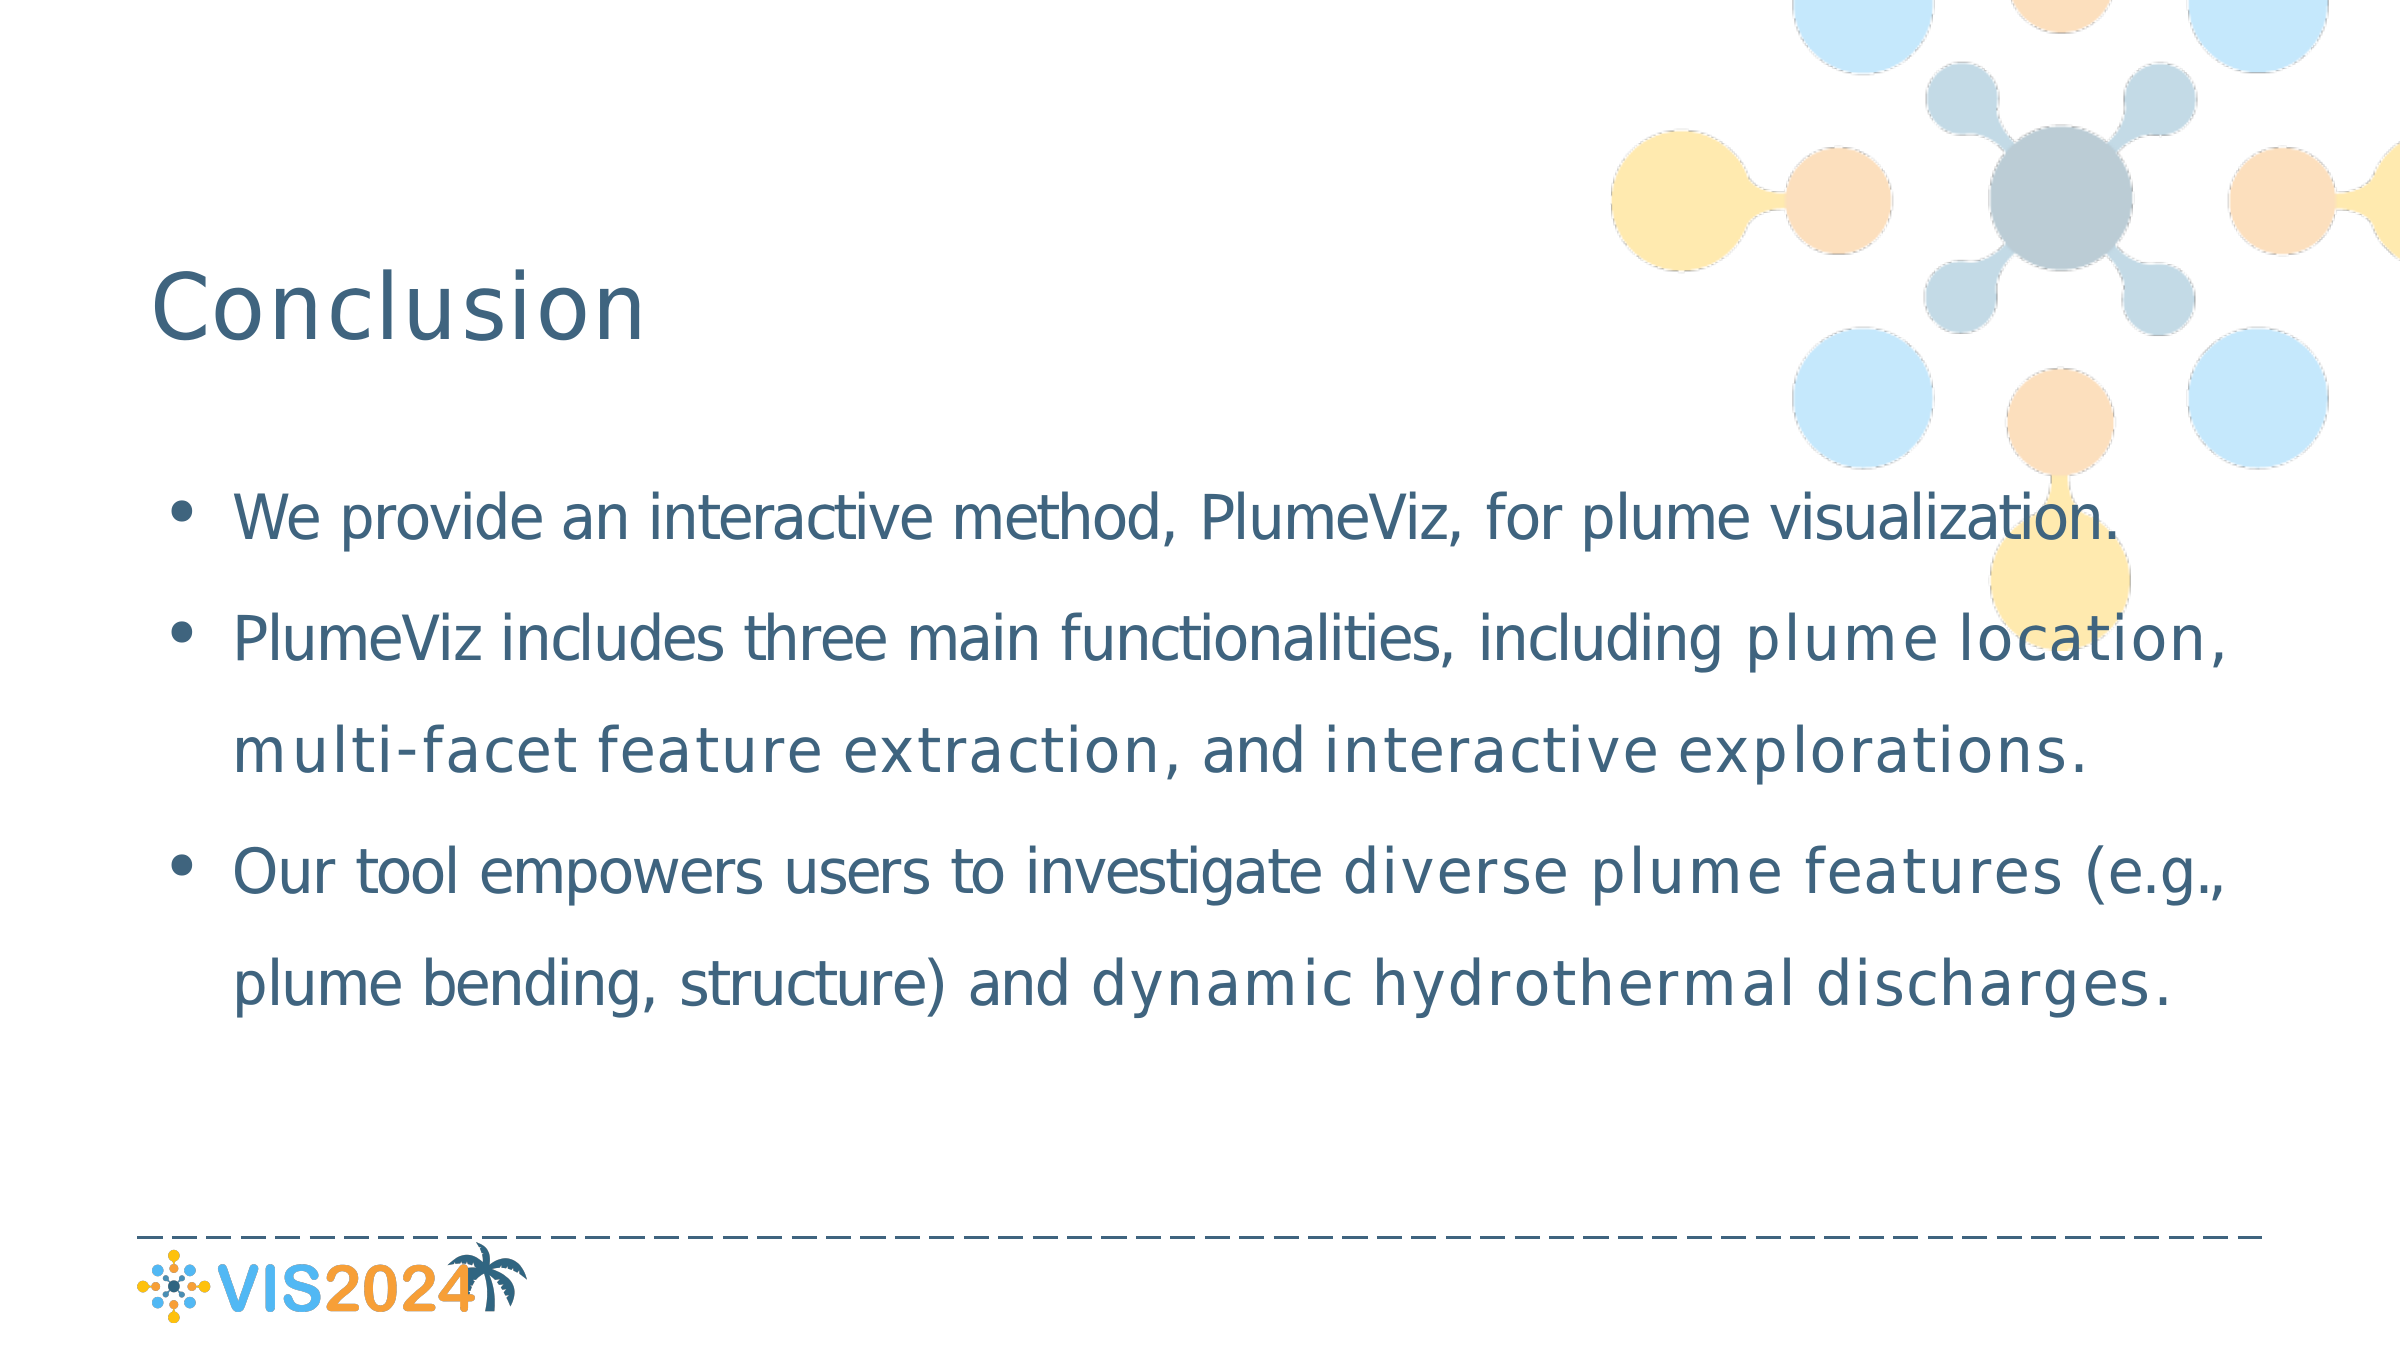

# Conclusion
We provide an interactive method, PlumeViz, for plume visualization.
PlumeViz includes three main functionalities, including plume location, multi-facet feature extraction, and interactive explorations.
Our tool empowers users to investigate diverse plume features (e.g., plume bending, structure) and dynamic hydrothermal discharges.